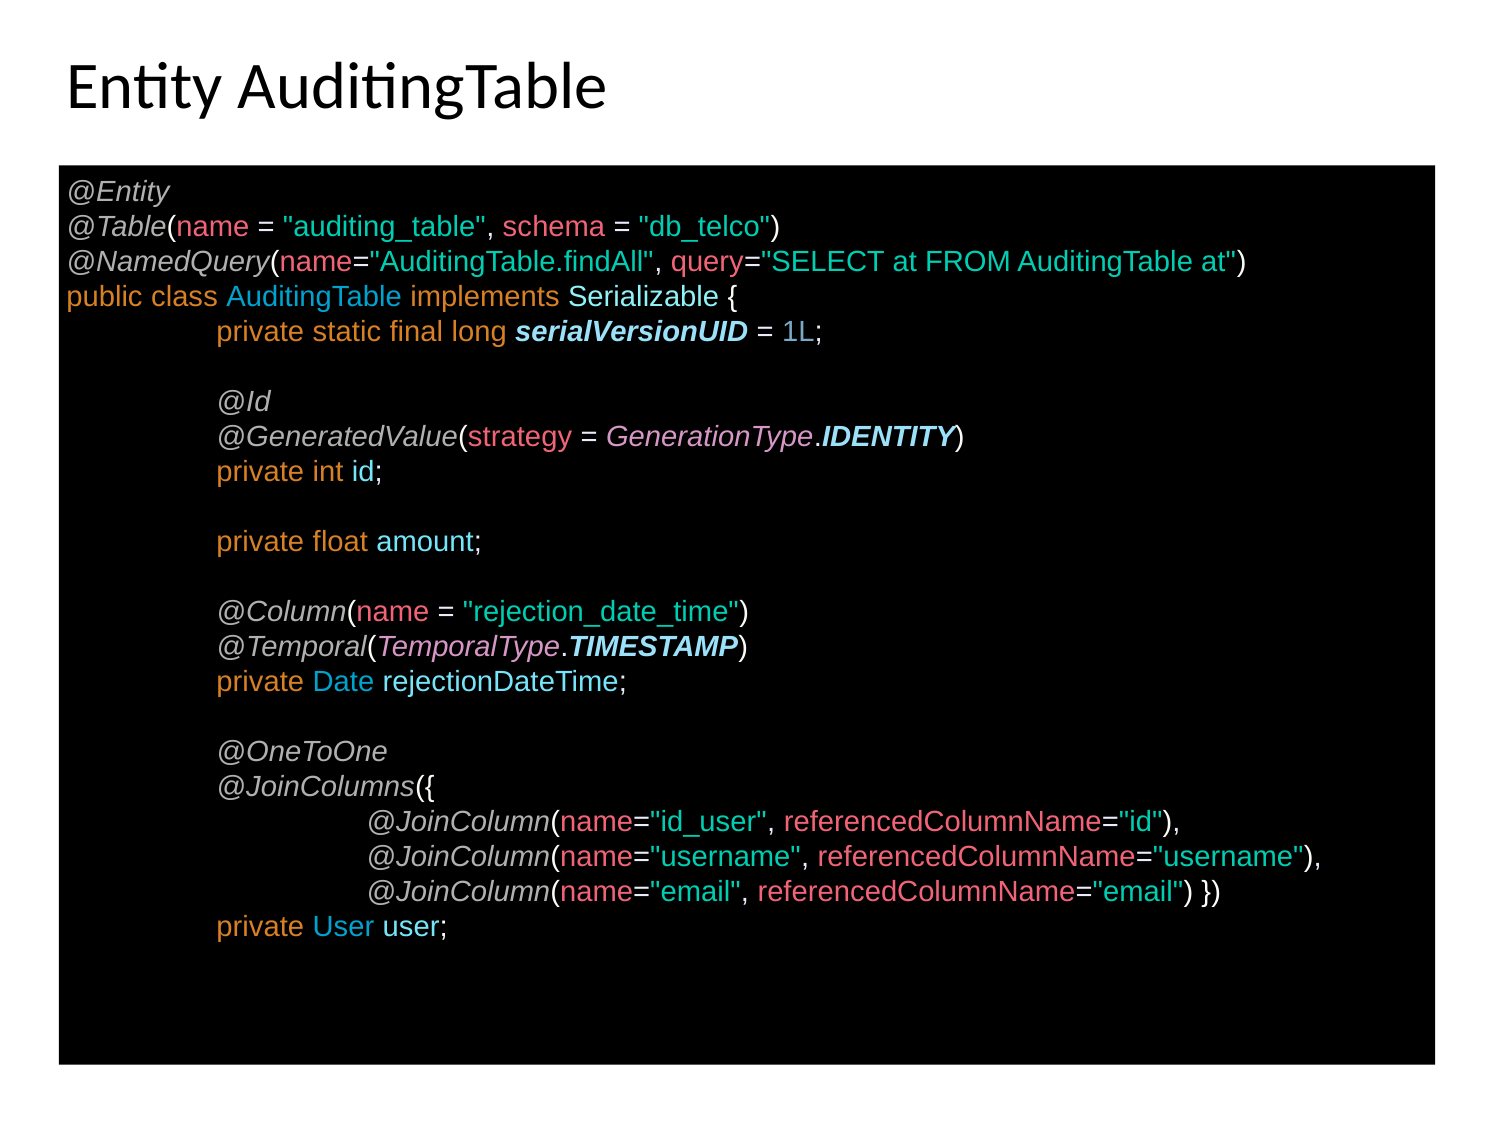

Entity AuditingTable
@Entity
@Table(name = "auditing_table", schema = "db_telco")
@NamedQuery(name="AuditingTable.findAll", query="SELECT at FROM AuditingTable at")
public class AuditingTable implements Serializable {
	private static final long serialVersionUID = 1L;

	@Id
	@GeneratedValue(strategy = GenerationType.IDENTITY)
	private int id;

	private float amount;

	@Column(name = "rejection_date_time")
	@Temporal(TemporalType.TIMESTAMP)
	private Date rejectionDateTime;

	@OneToOne
	@JoinColumns({
		@JoinColumn(name="id_user", referencedColumnName="id"),
		@JoinColumn(name="username", referencedColumnName="username"),
		@JoinColumn(name="email", referencedColumnName="email") })
	private User user;